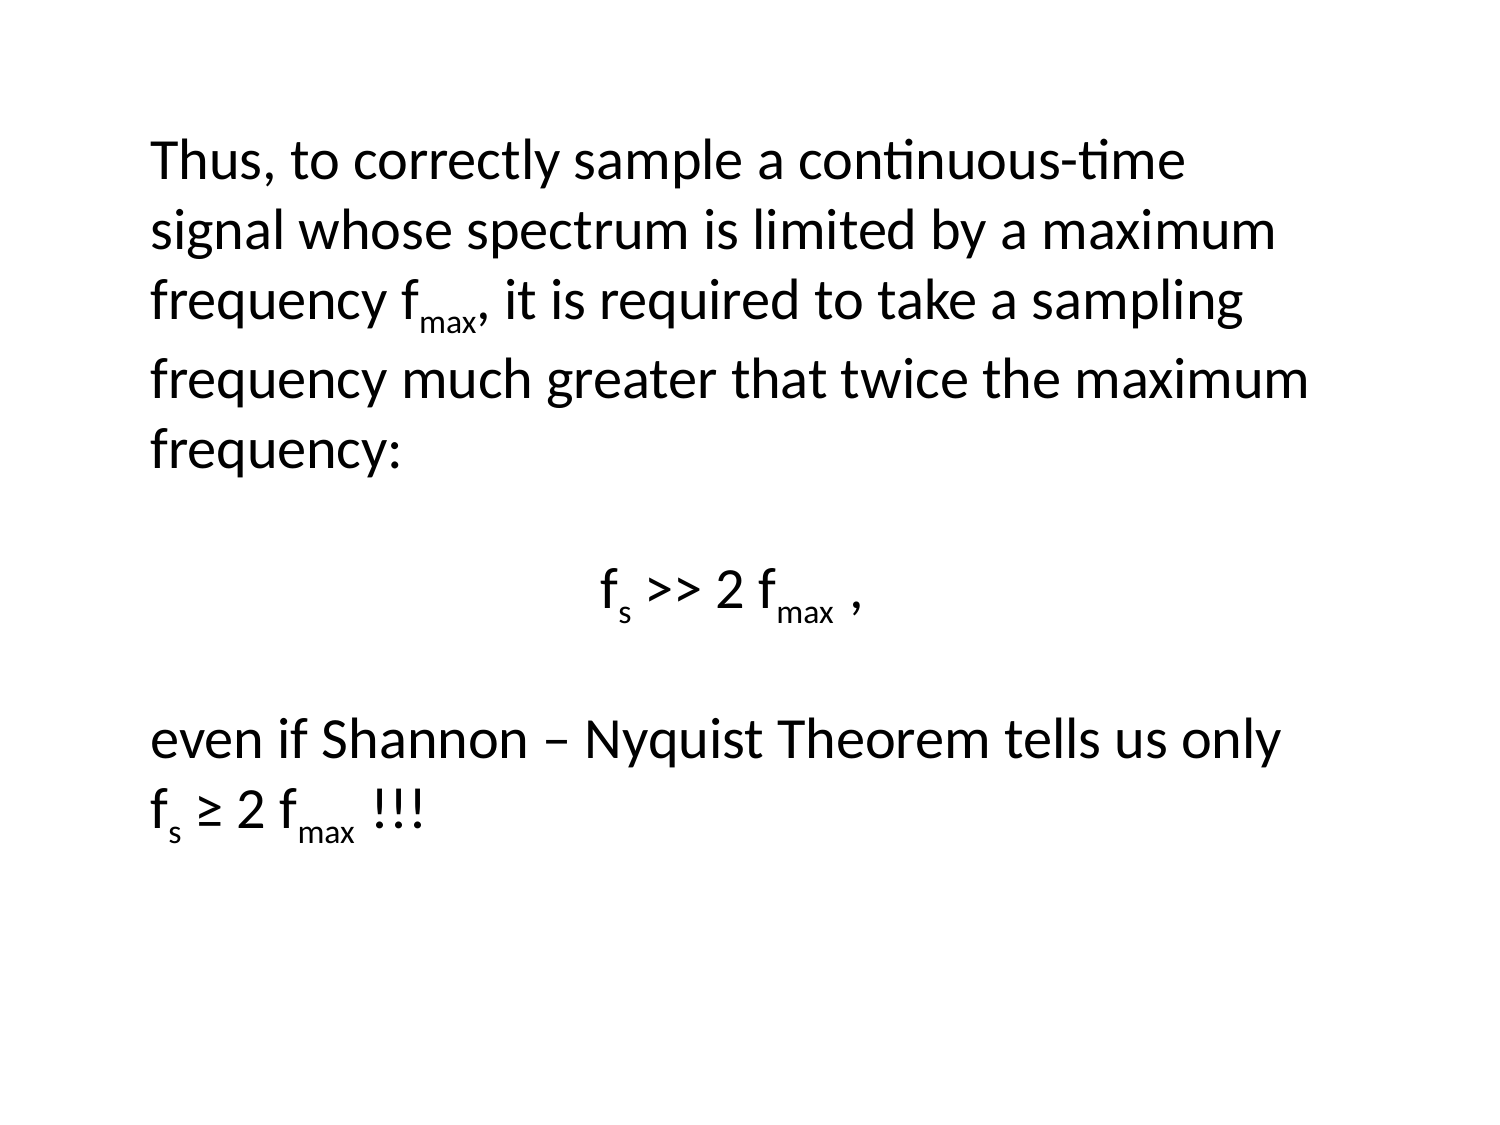

Thus, to correctly sample a continuous-time signal whose spectrum is limited by a maximum frequency fmax, it is required to take a sampling frequency much greater that twice the maximum frequency:

			fs >> 2 fmax  ,

even if Shannon – Nyquist Theorem tells us only  fs ≥ 2 fmax  !!!